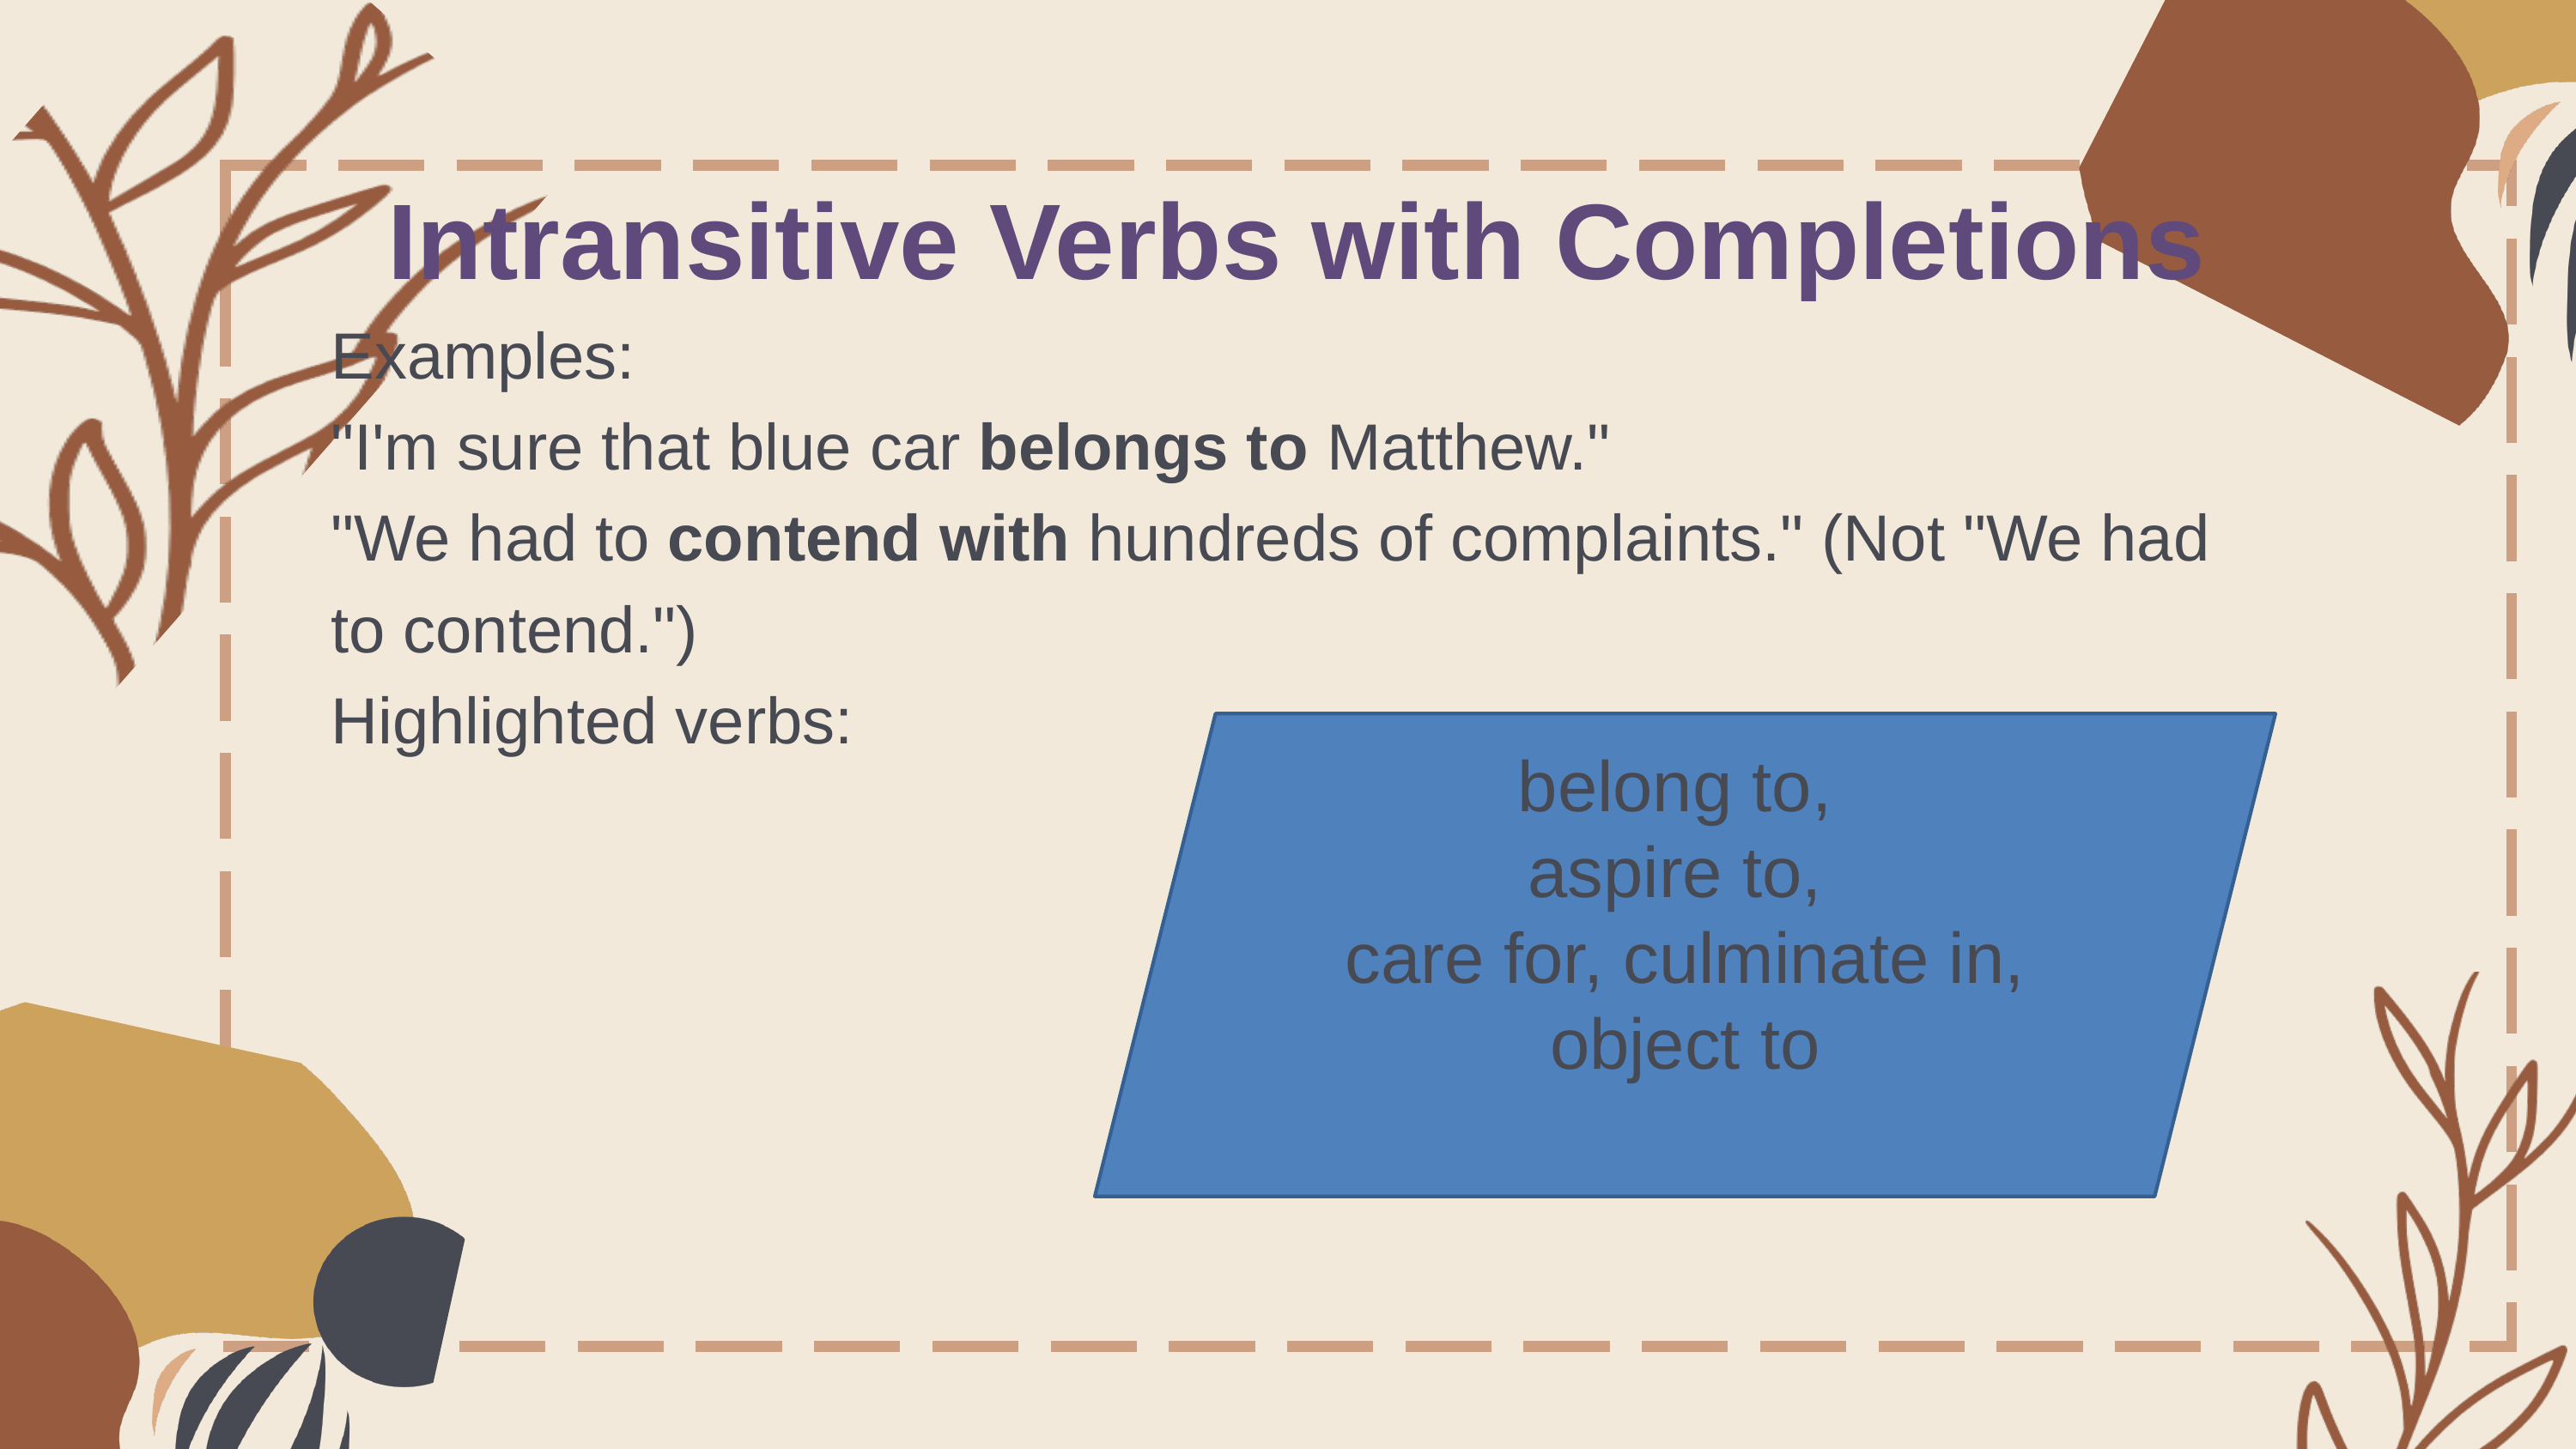

Intransitive Verbs with Completions
Examples:
"I'm sure that blue car belongs to Matthew."
"We had to contend with hundreds of complaints." (Not "We had to contend.")
Highlighted verbs:
belong to,
aspire to,
care for, culminate in, object to